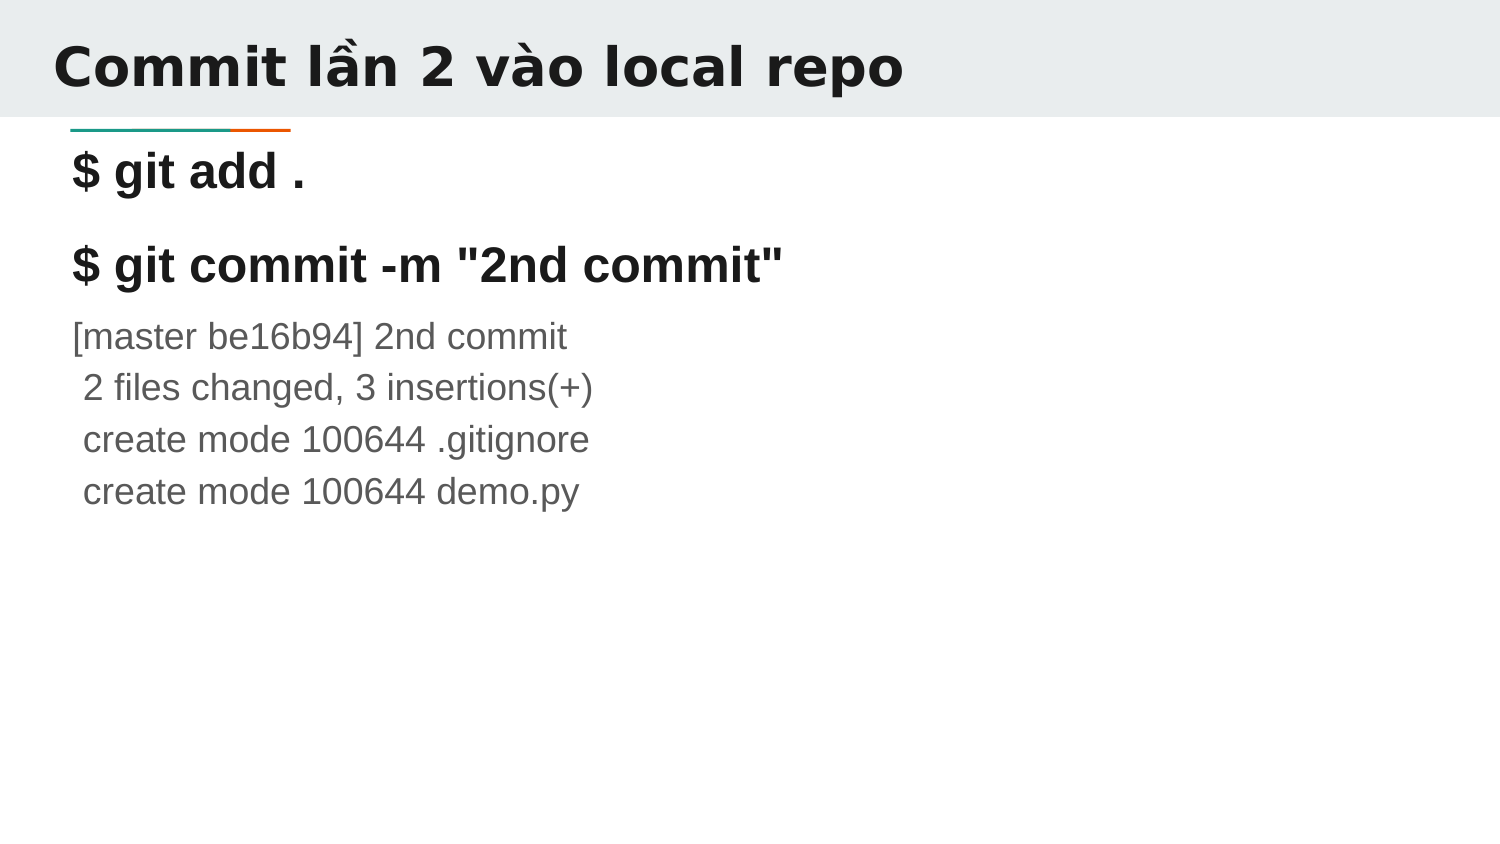

# Commit lần 2 vào local repo
$ git add .
$ git commit -m "2nd commit"
[master be16b94] 2nd commit
 2 files changed, 3 insertions(+)
 create mode 100644 .gitignore
 create mode 100644 demo.py